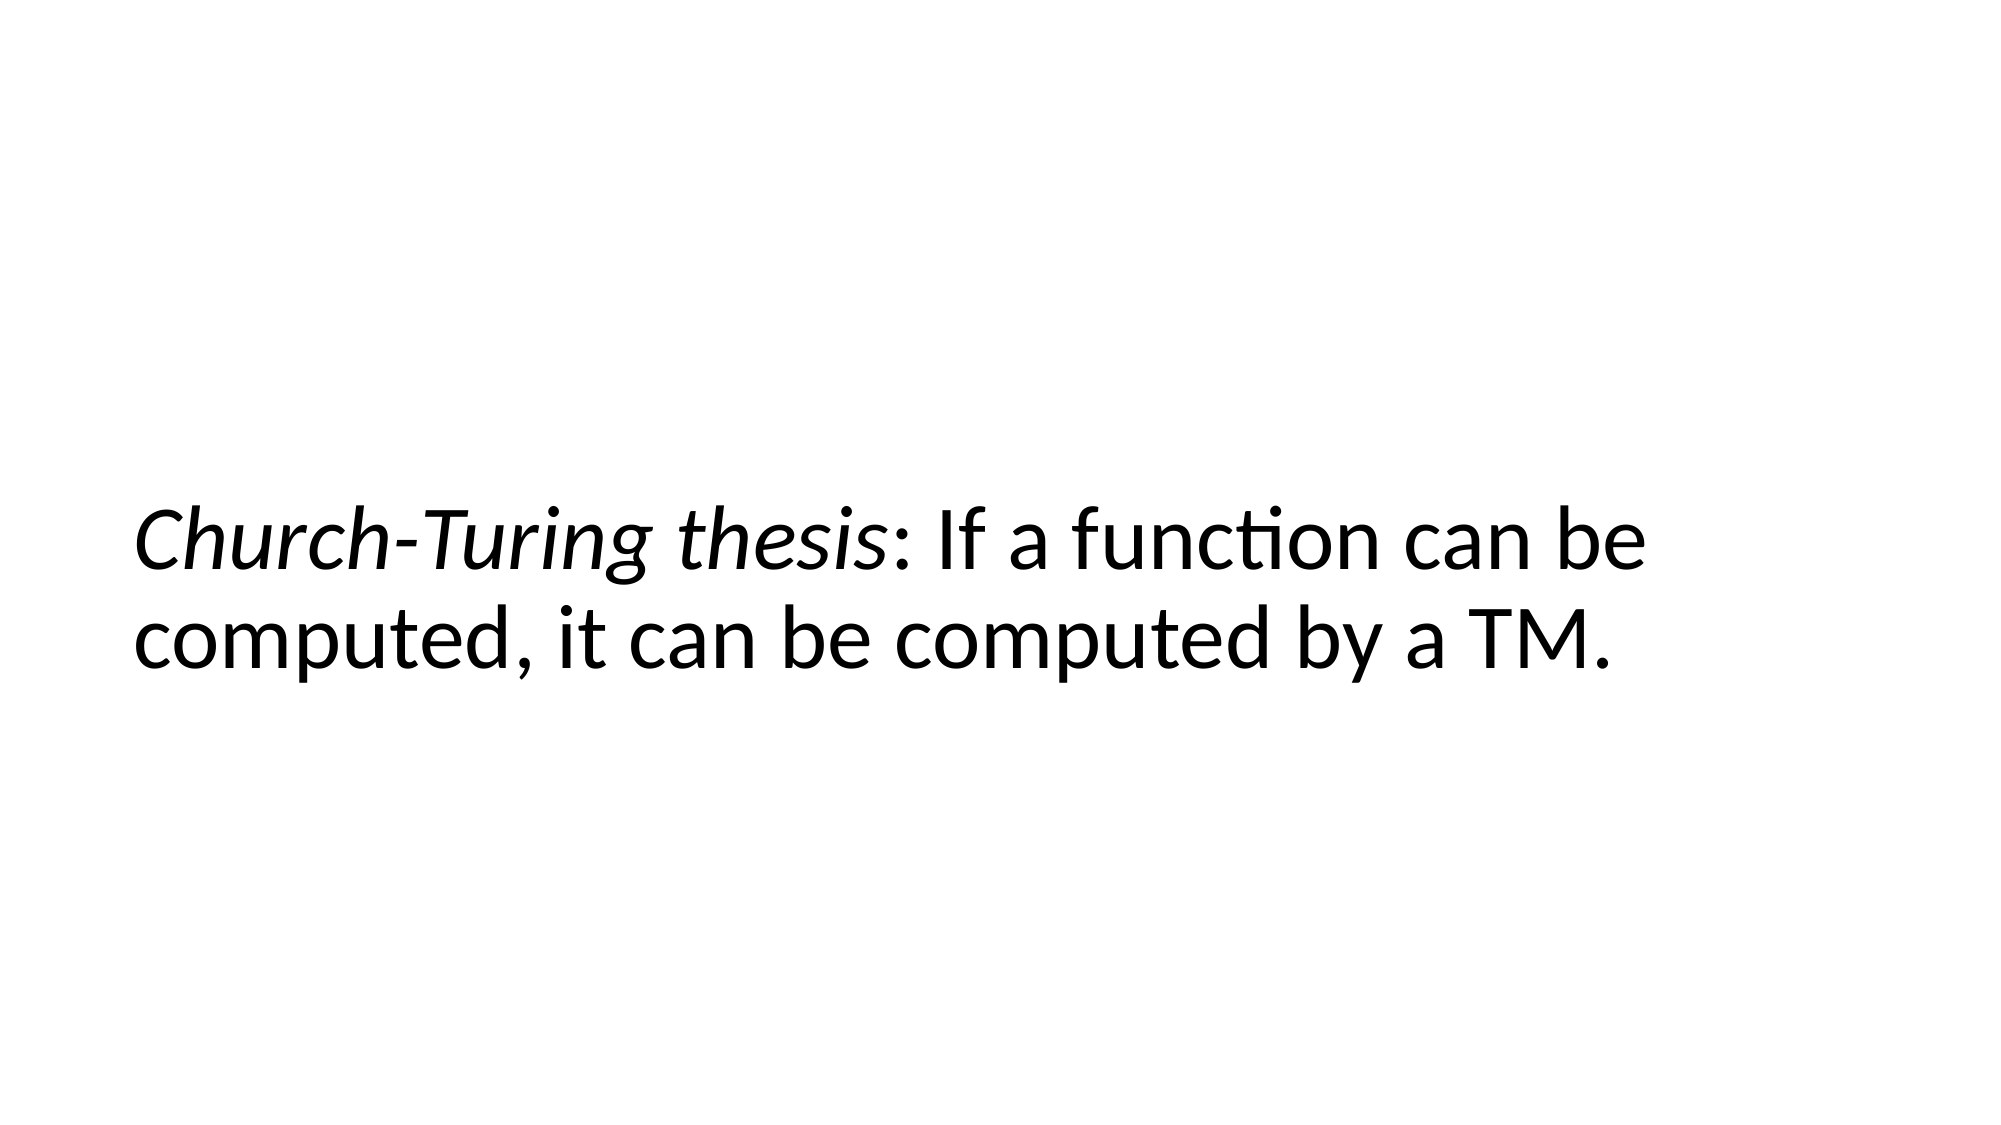

# Church-Turing thesis: If a function can be computed, it can be computed by a TM.